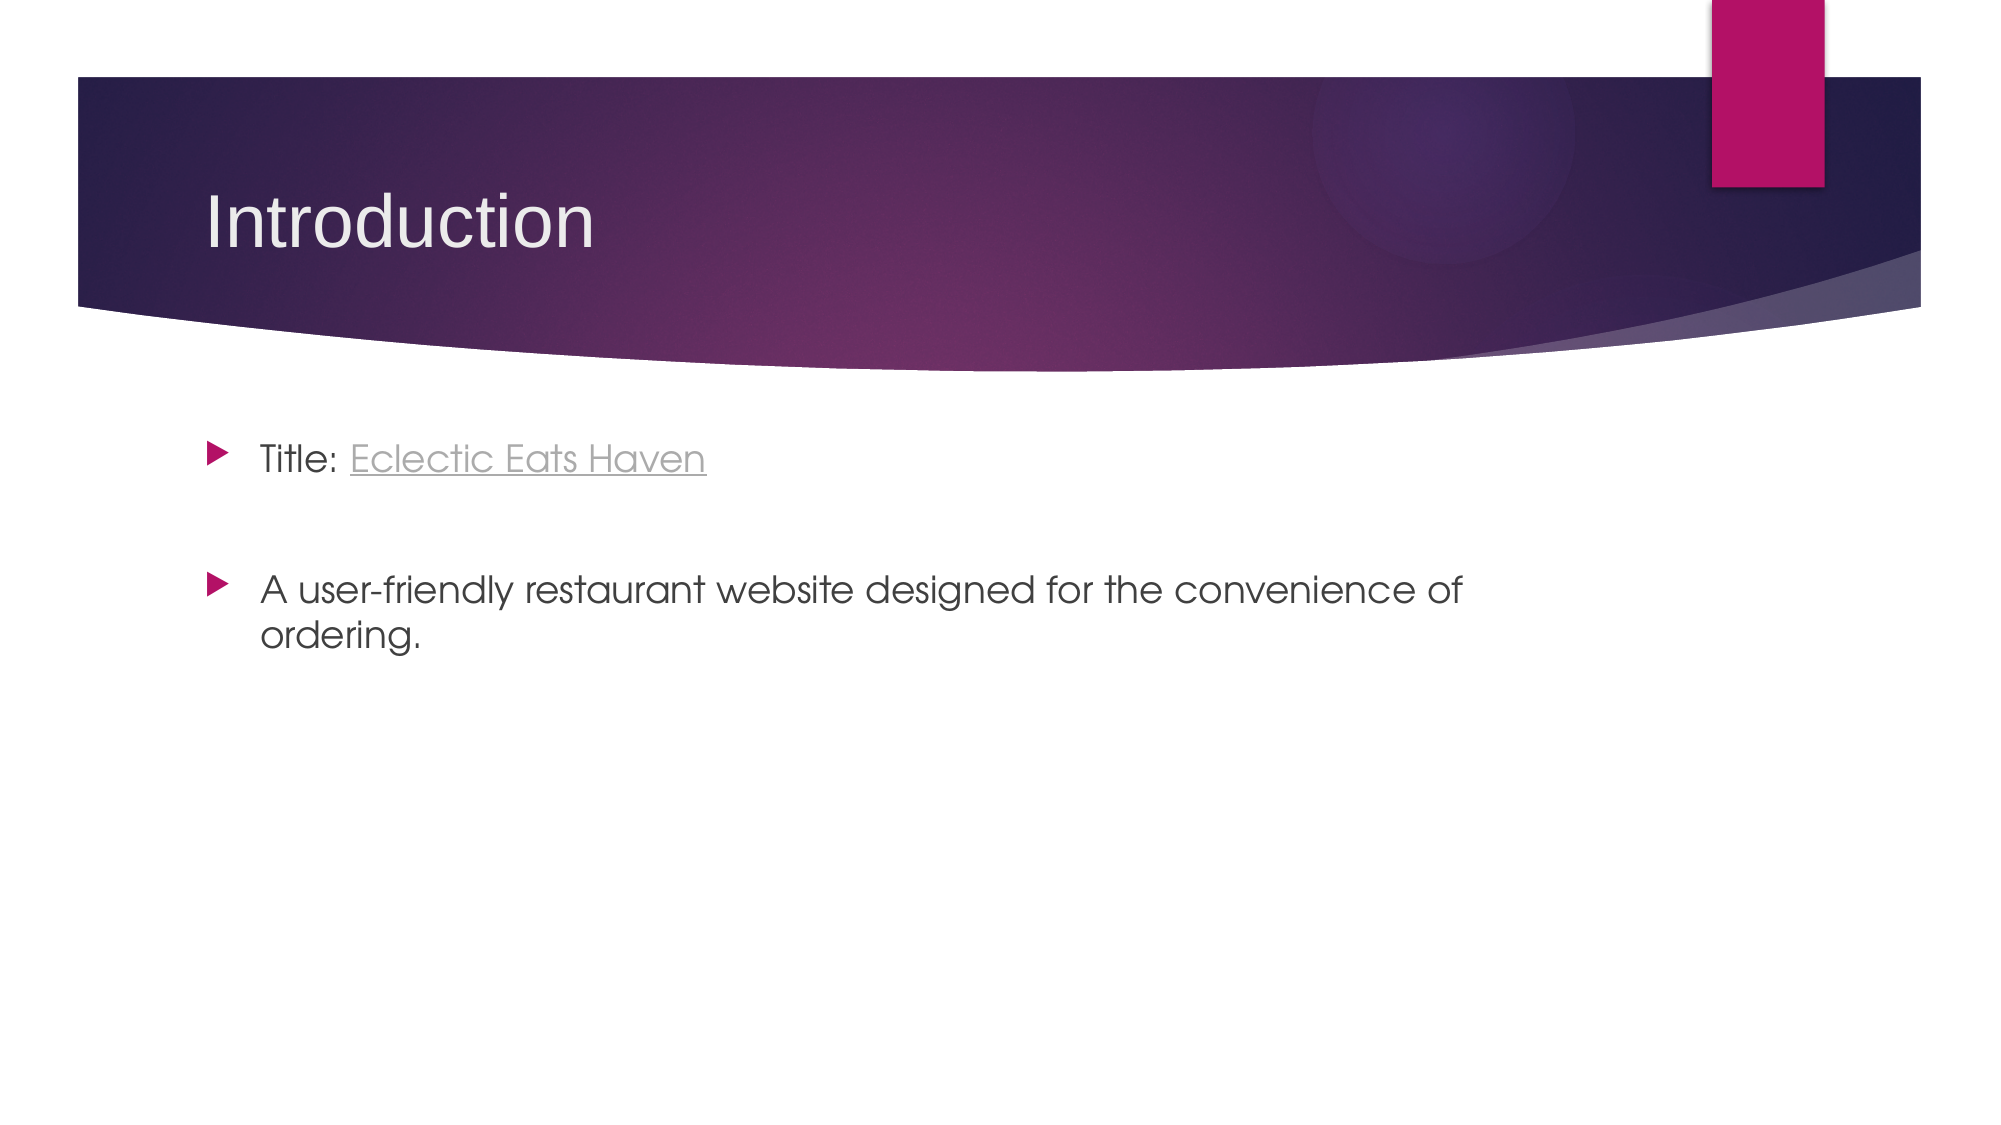

# Introduction
Title: Eclectic Eats Haven

A user-friendly restaurant website designed for the convenience of ordering.